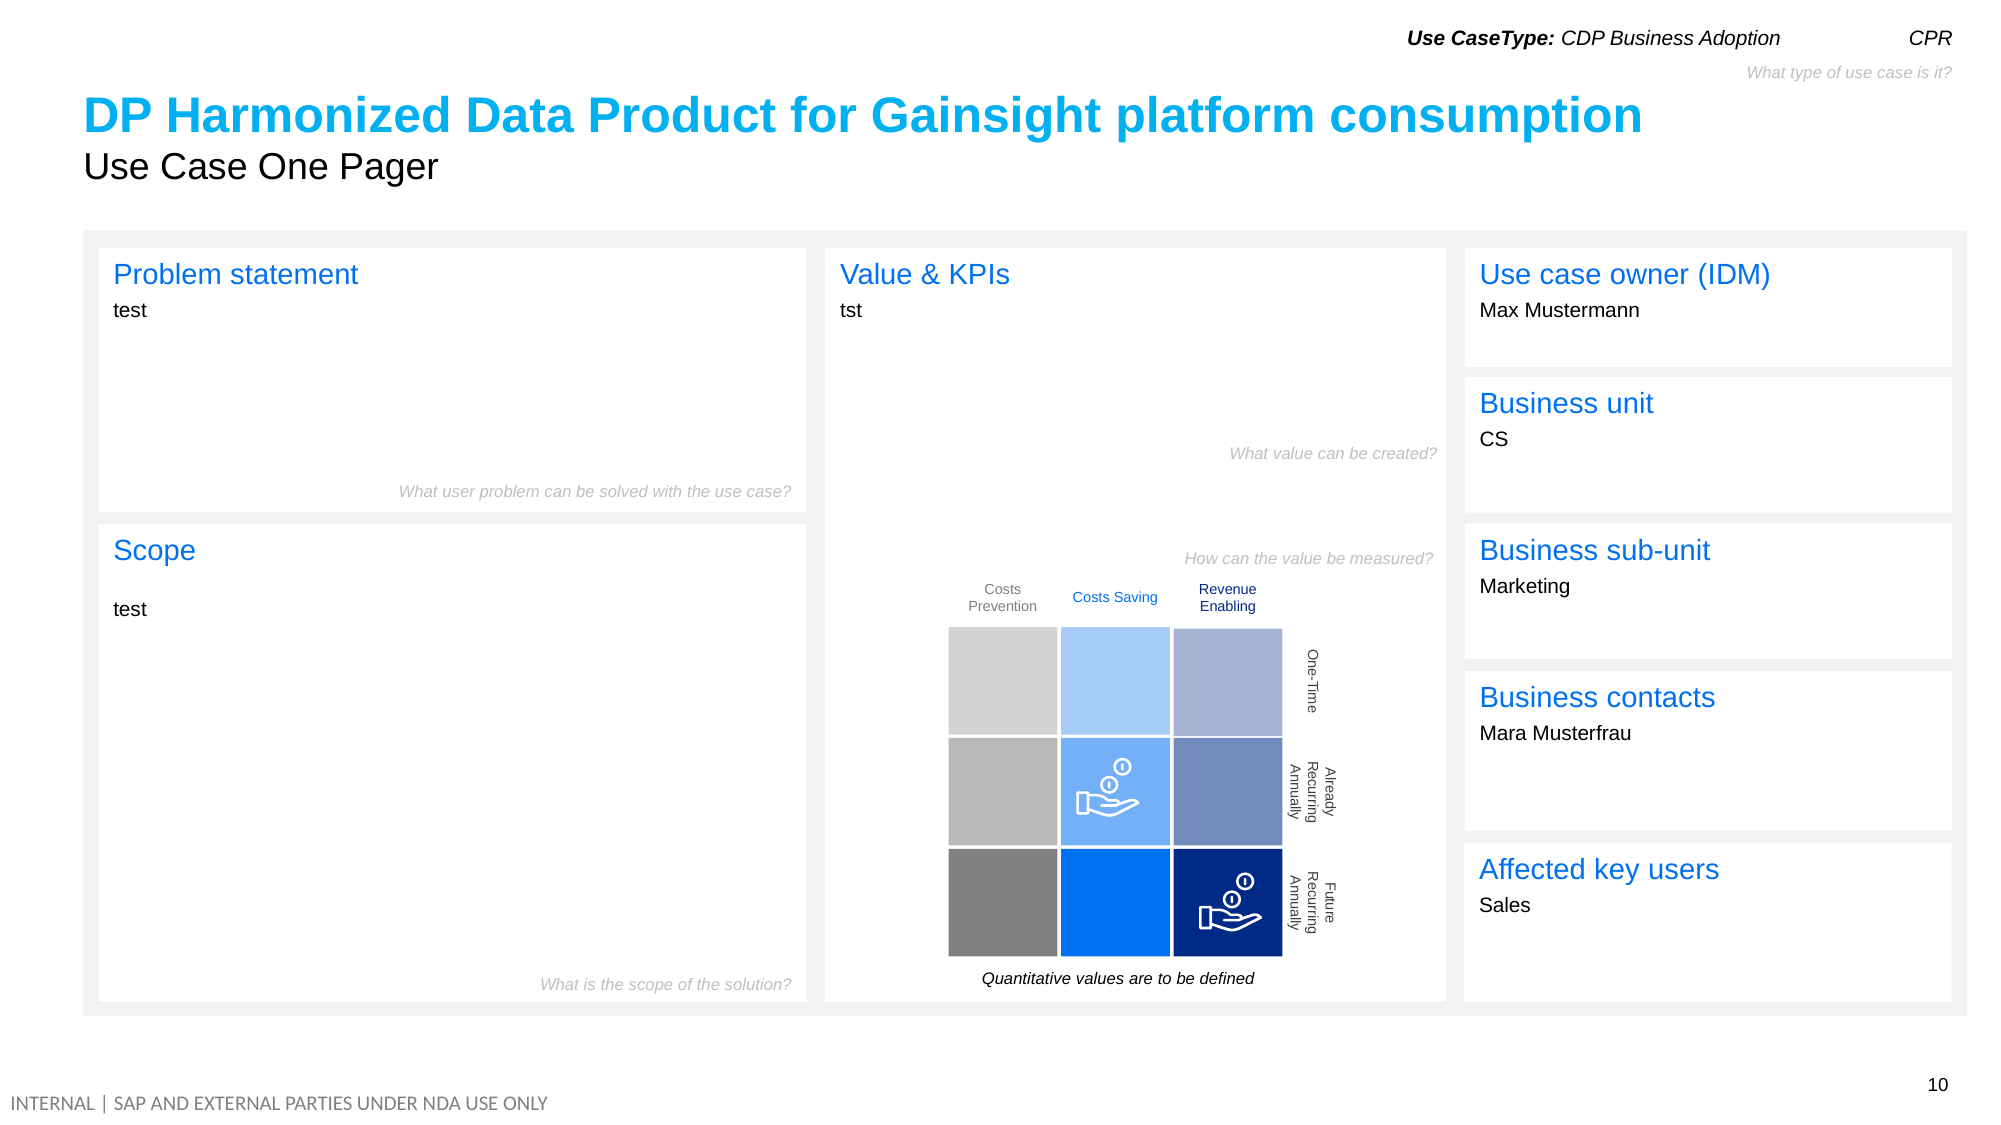

Use CaseType: CDP Business Adoption
CPR
What type of use case is it?
# DP Harmonized Data Product for Gainsight platform consumption

Use Case One Pager

Problem statement
test
Use case owner (IDM)
Max Mustermann

Value & KPIs
tst

Business unit
CS
What value can be created?
What user problem can be solved with the use case?
Business sub-unit
Marketing

Scope

test

How can the value be measured?
Costs Saving
Revenue Enabling
Costs Prevention

Business contacts
Mara Musterfrau
One-Time

Already Recurring Annually
Affected key users
Sales

Future Recurring Annually
Quantitative values are to be defined
What is the scope of the solution?